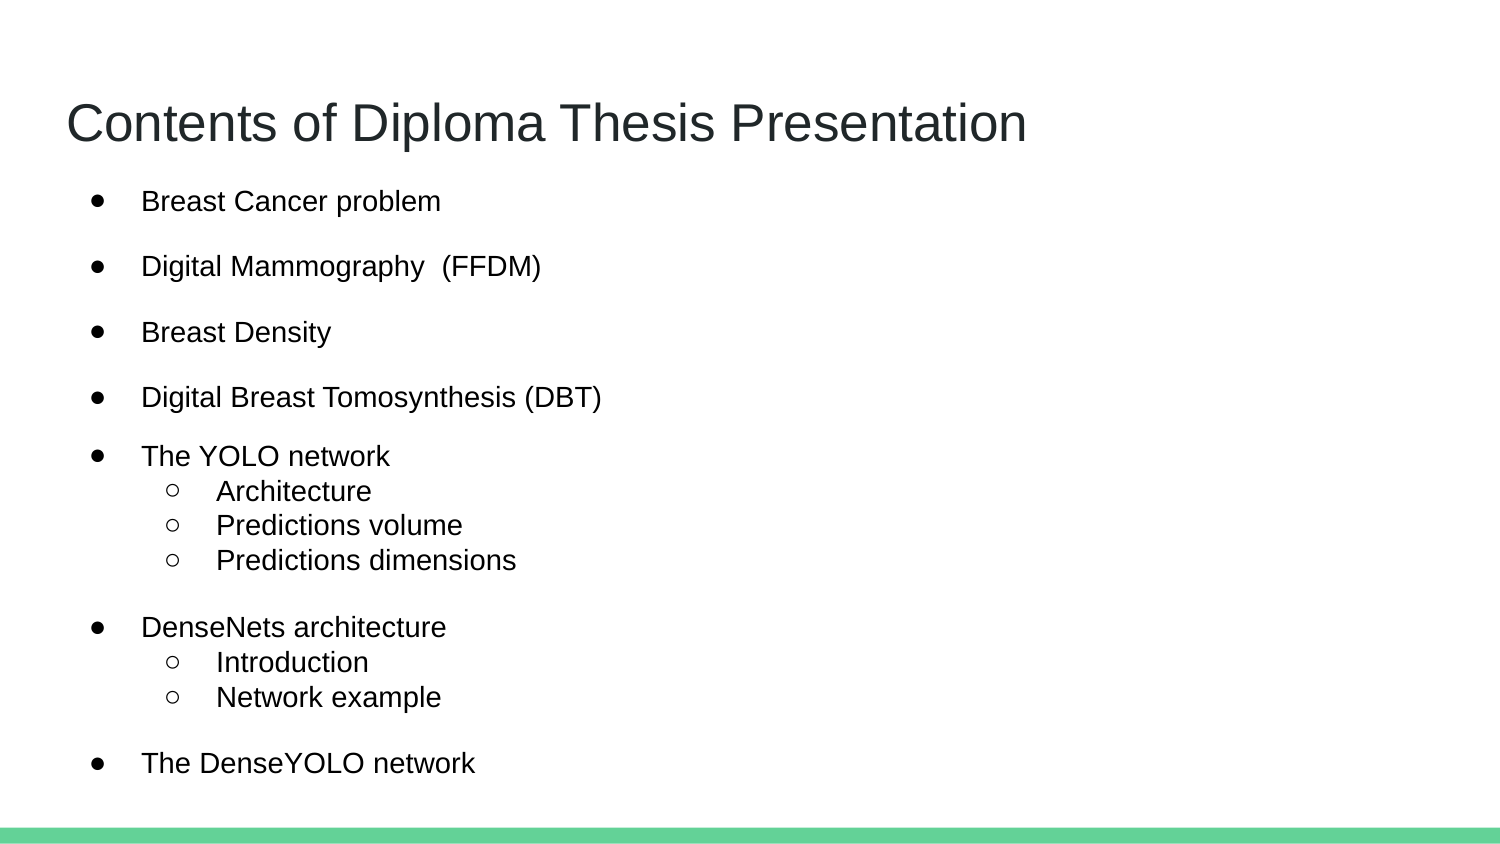

# Contents of Diploma Thesis Presentation
Breast Cancer problem
Digital Mammography  (FFDM)
Breast Density
Digital Breast Tomosynthesis (DBT)
The YOLO network
Architecture
Predictions volume
Predictions dimensions
DenseNets architecture
Introduction
Network example
The DenseYOLO network